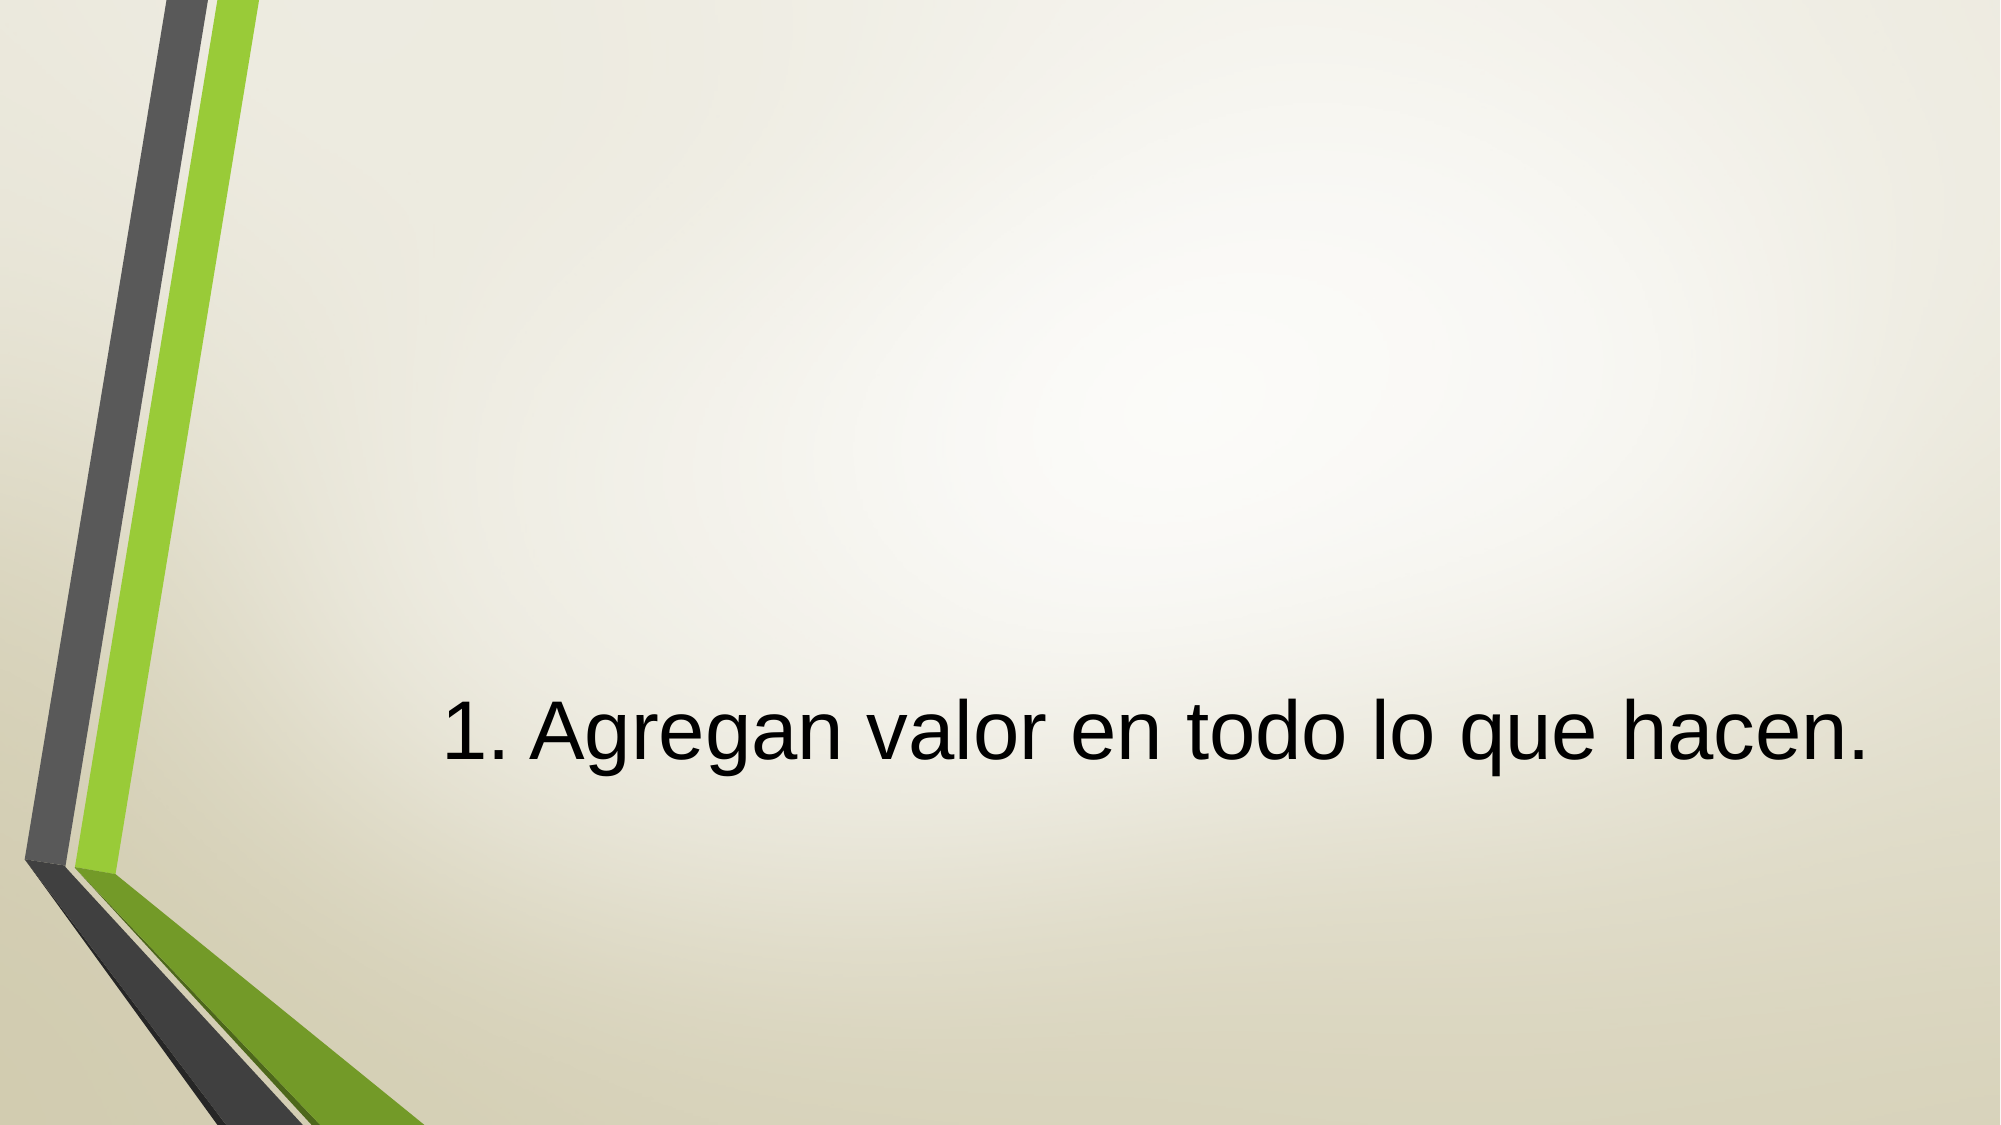

# 1. Agregan valor en todo lo que hacen.